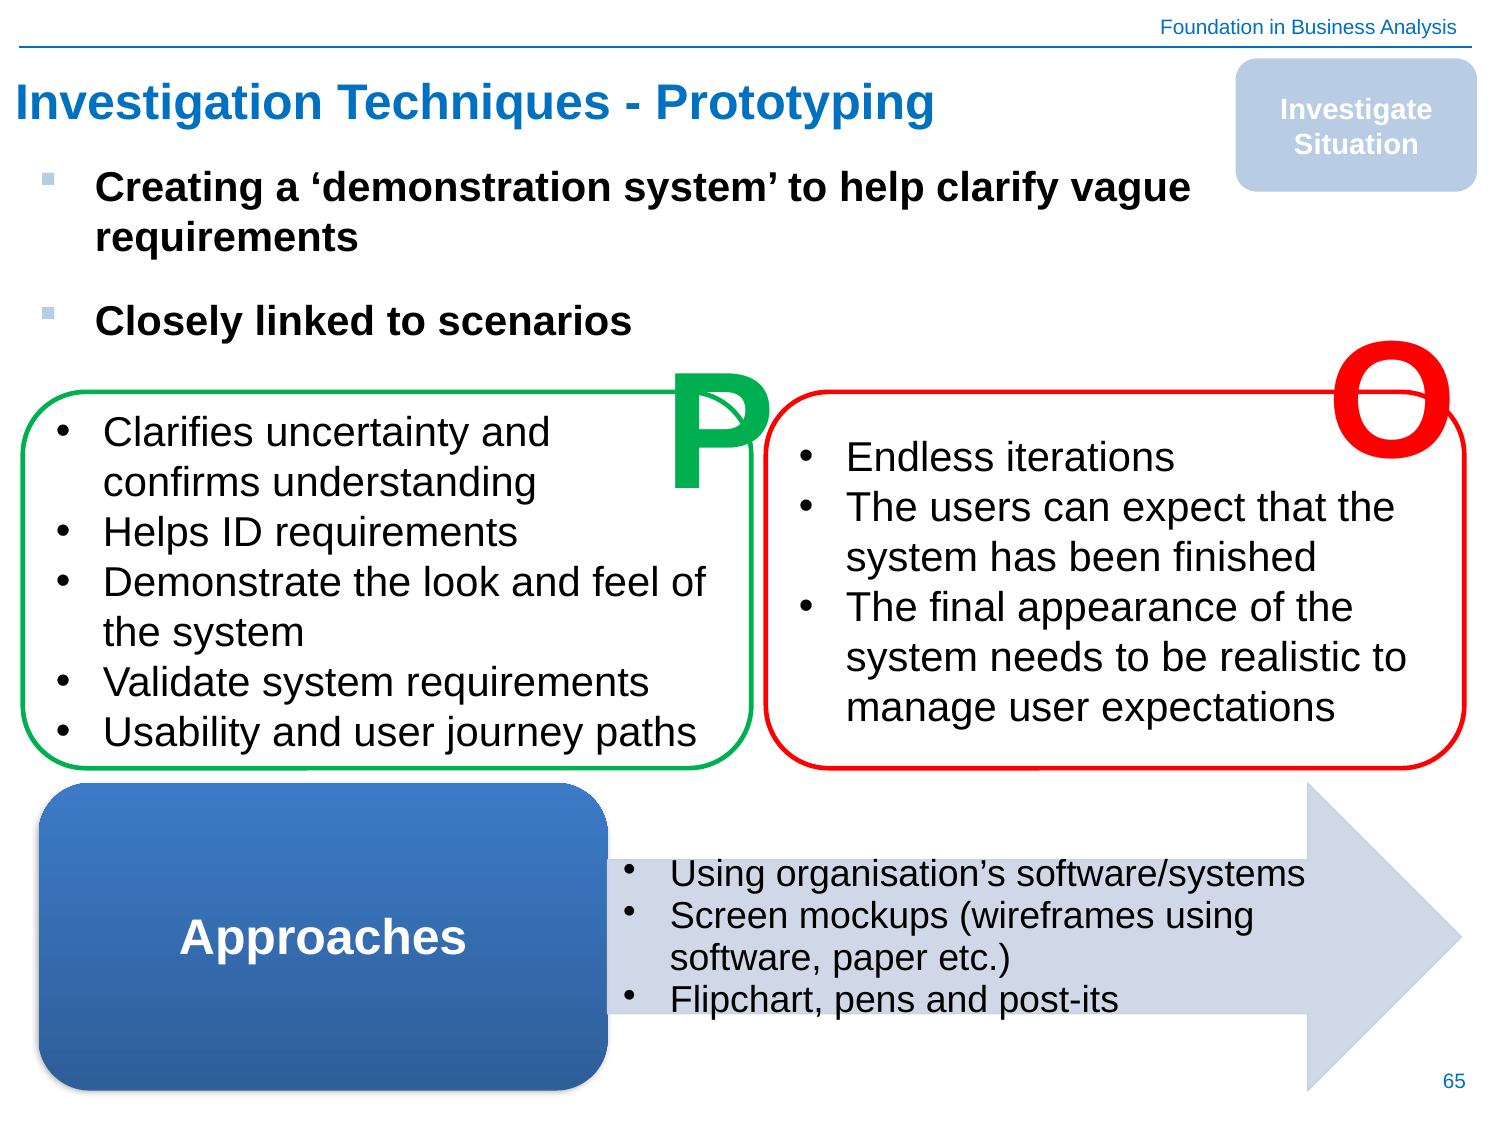

Investigate Situation
Investigation Techniques - Prototyping
Creating a ‘demonstration system’ to help clarify vague requirements
Closely linked to scenarios
O
P
Clarifies uncertainty and confirms understanding
Helps ID requirements
Demonstrate the look and feel of the system
Validate system requirements
Usability and user journey paths
Endless iterations
The users can expect that the system has been finished
The final appearance of the system needs to be realistic to manage user expectations
Approaches
Using organisation’s software/systems
Screen mockups (wireframes using software, paper etc.)
Flipchart, pens and post-its